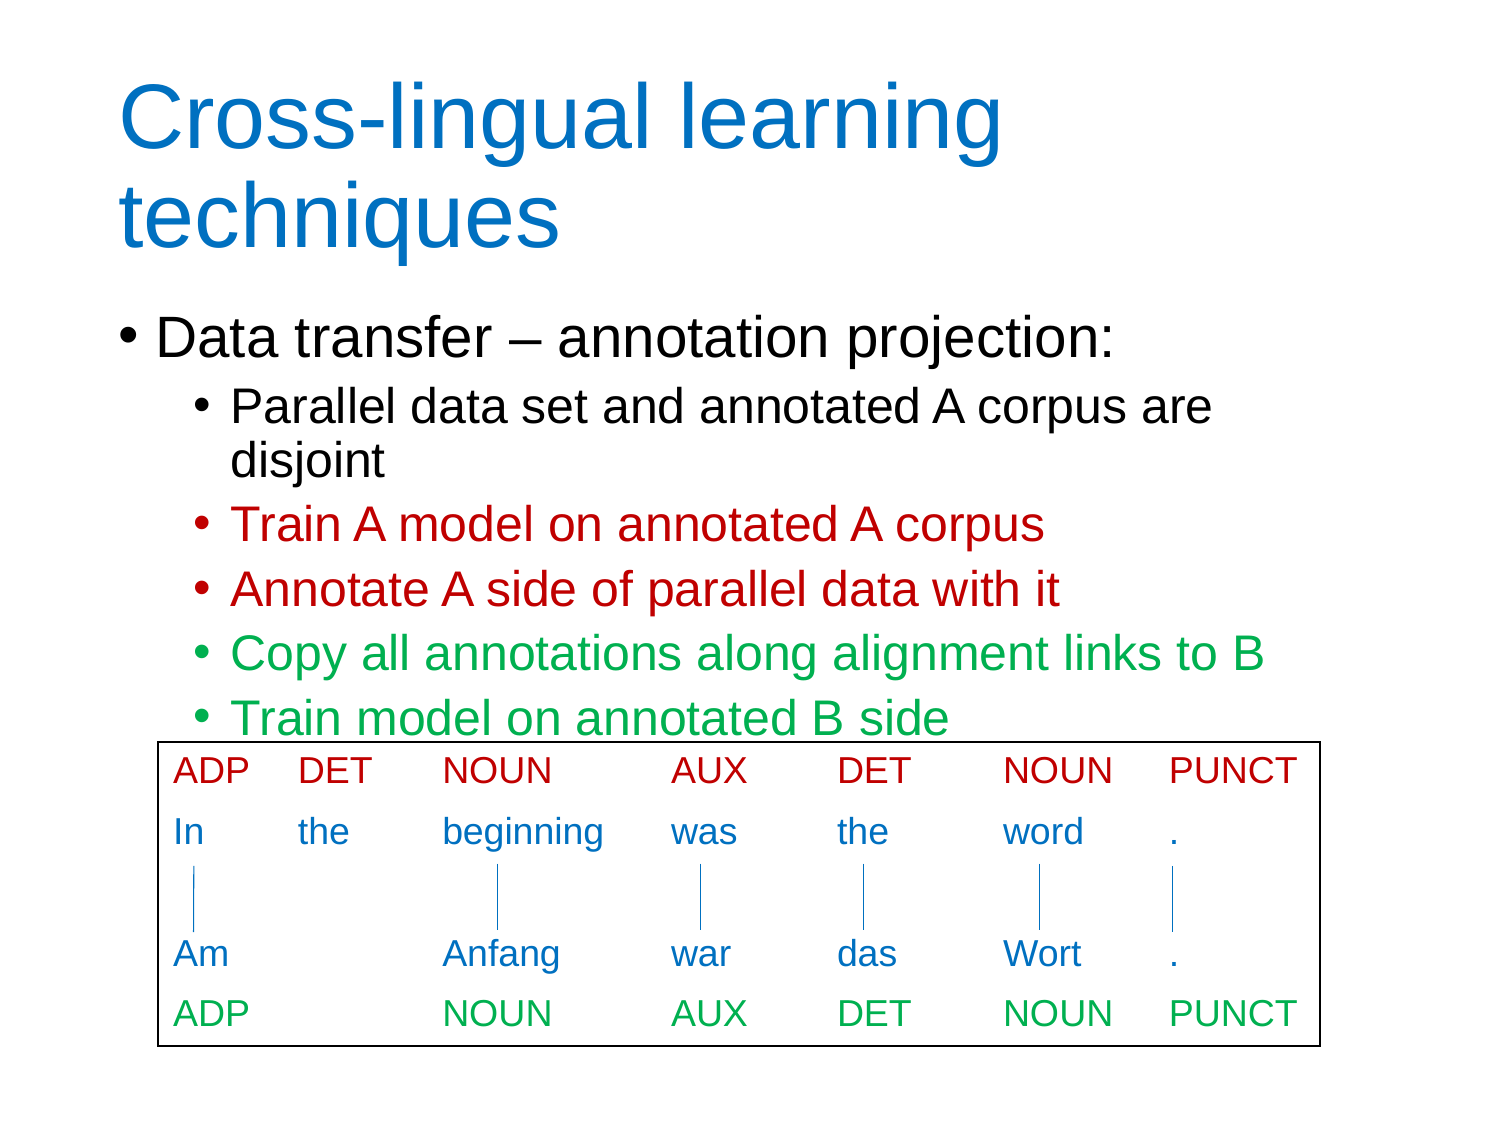

# Cross-lingual learning techniques
Data transfer – annotation projection:
Parallel data set and annotated A corpus are disjoint
Train A model on annotated A corpus
Annotate A side of parallel data with it
Copy all annotations along alignment links to B
Train model on annotated B side
| ADP | DET | NOUN | AUX | DET | NOUN | PUNCT |
| --- | --- | --- | --- | --- | --- | --- |
| In | the | beginning | was | the | word | . |
|  |  |  |  |  |  |  |
| Am |  | Anfang | war | das | Wort | . |
| ADP |  | NOUN | AUX | DET | NOUN | PUNCT |